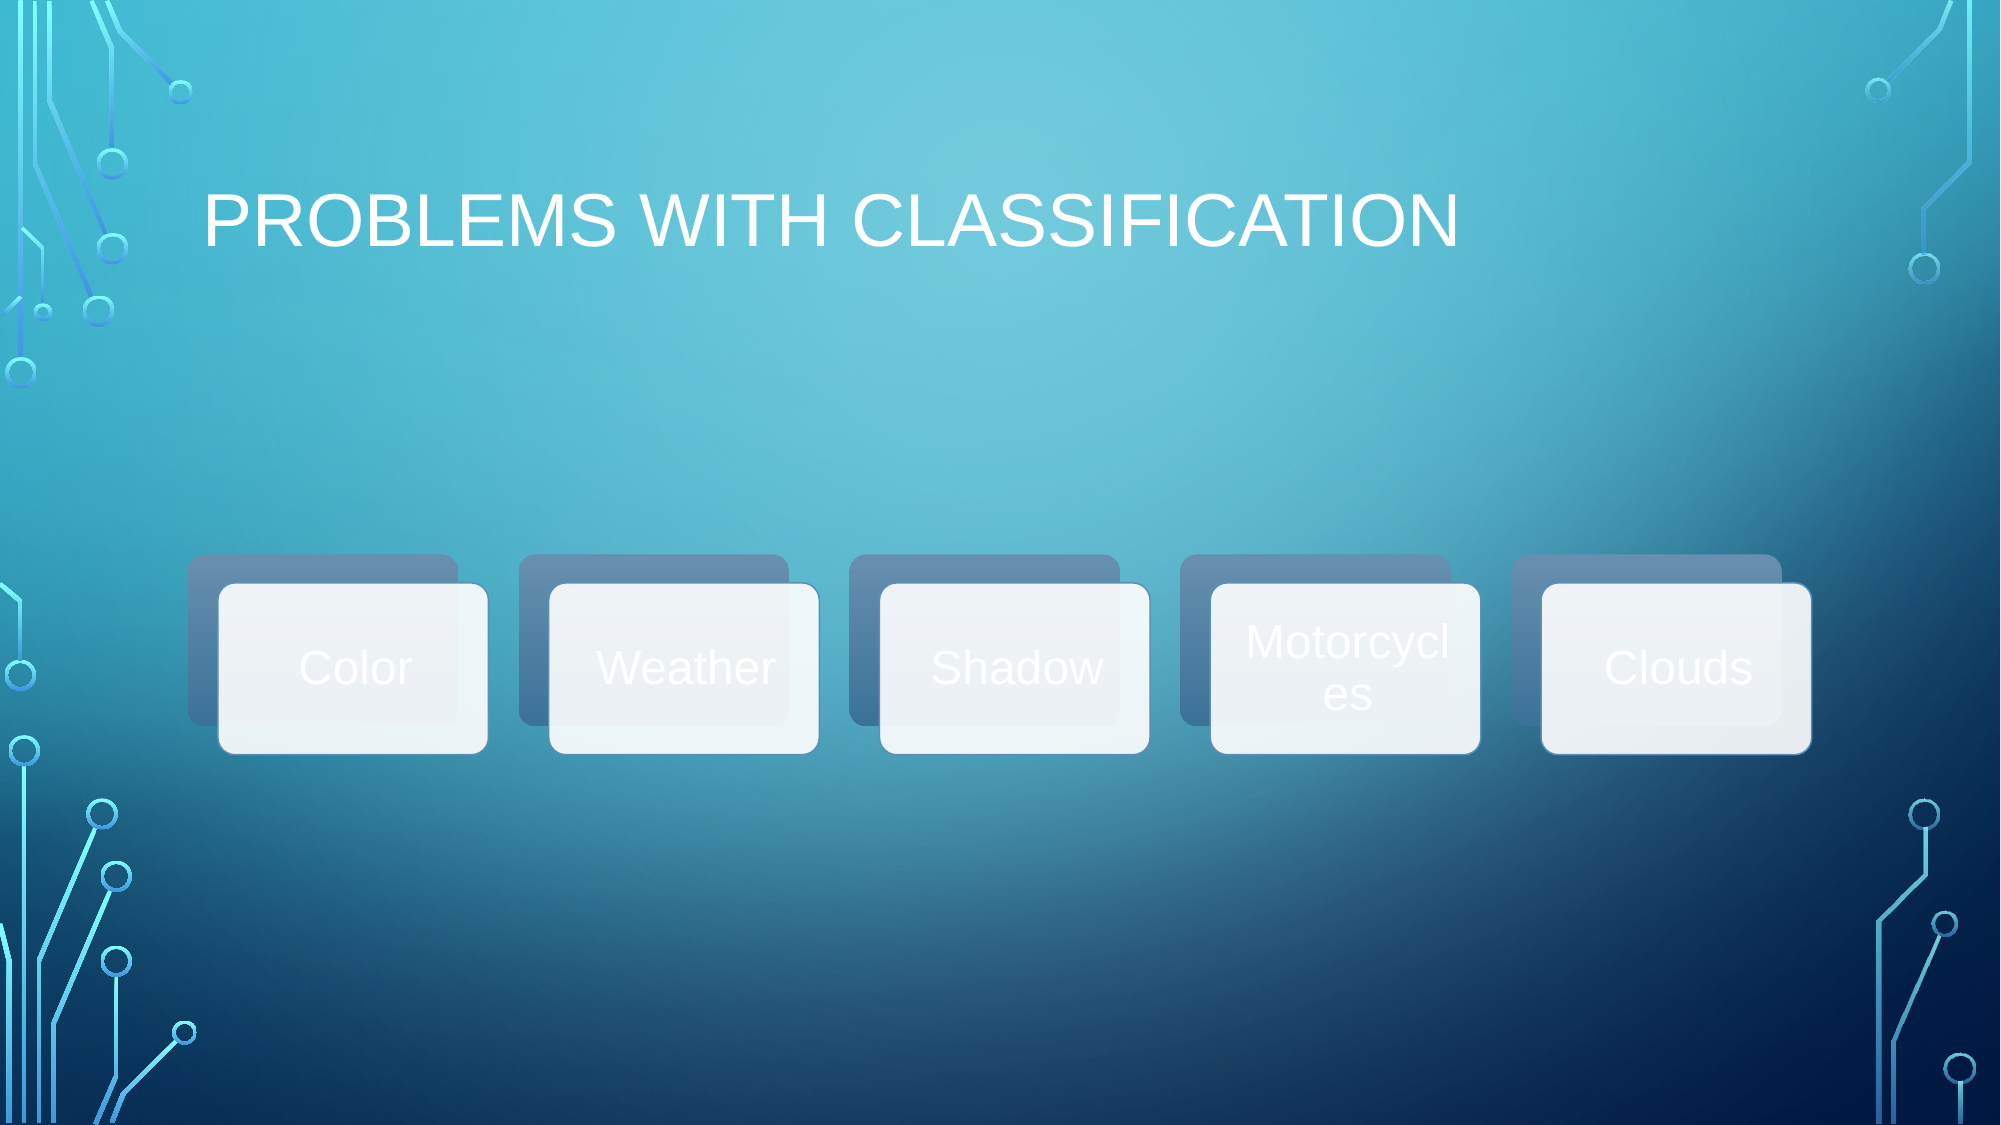

# Problems with classification
Color
Weather
Shadow
Motorcycles
Clouds